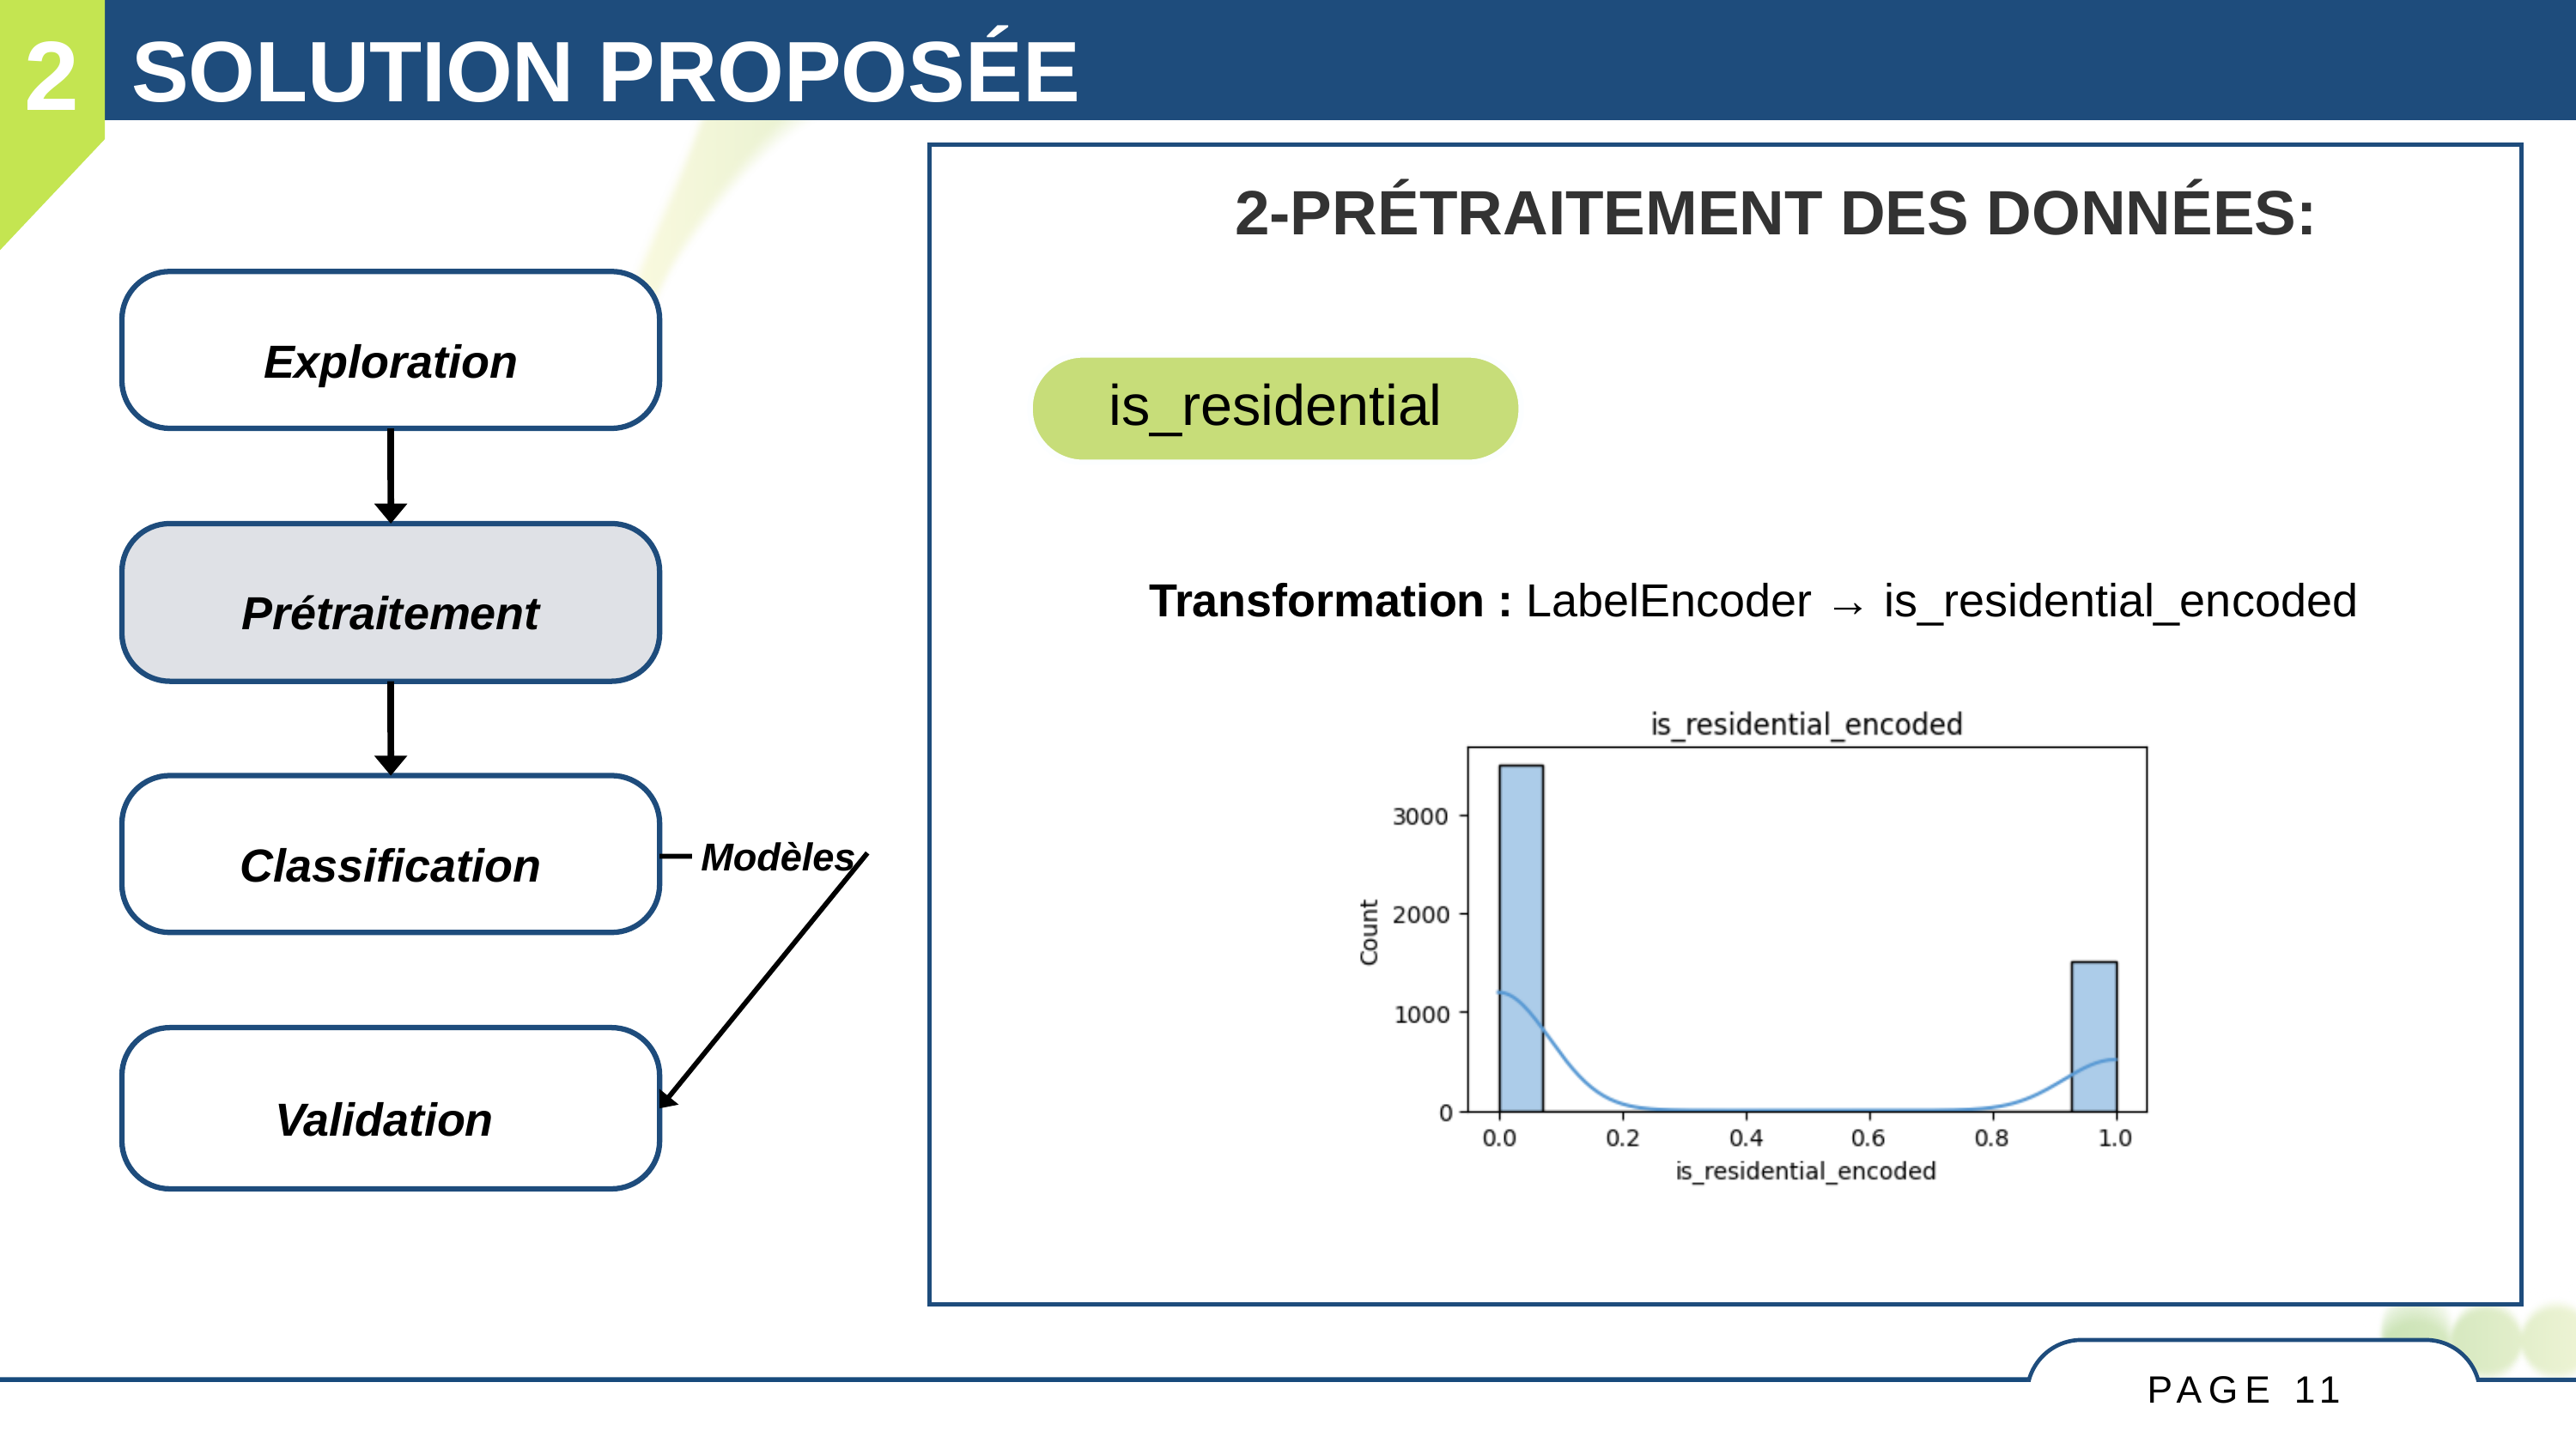

2

SOLUTION PROPOSÉE

2-PRÉTRAITEMENT DES DONNÉES:

Exploration

Prétraitement

  Modèles
Classification

Validation

is_residential
Transformation : LabelEncoder → is_residential_encoded

PAGE 11